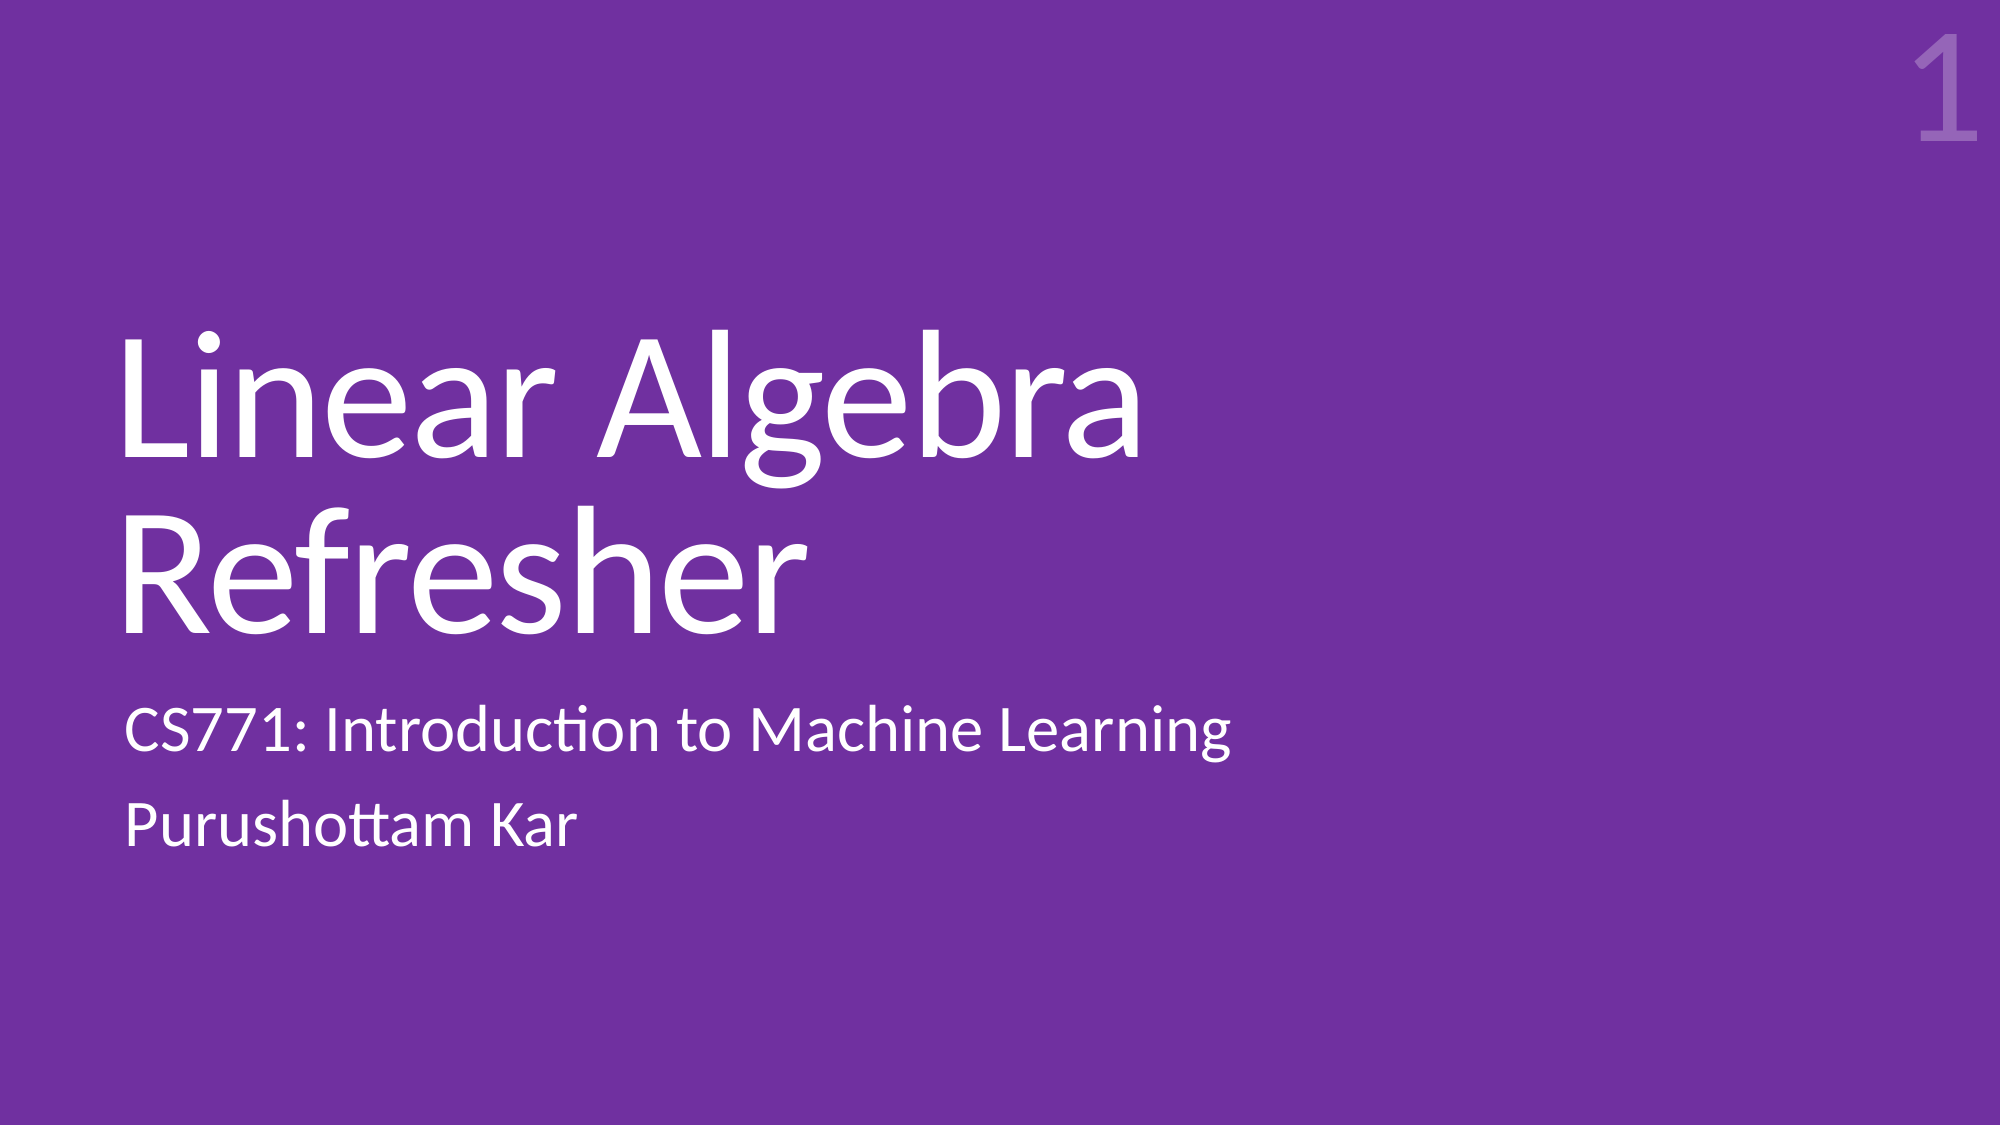

1
# Linear Algebra Refresher
CS771: Introduction to Machine Learning
Purushottam Kar